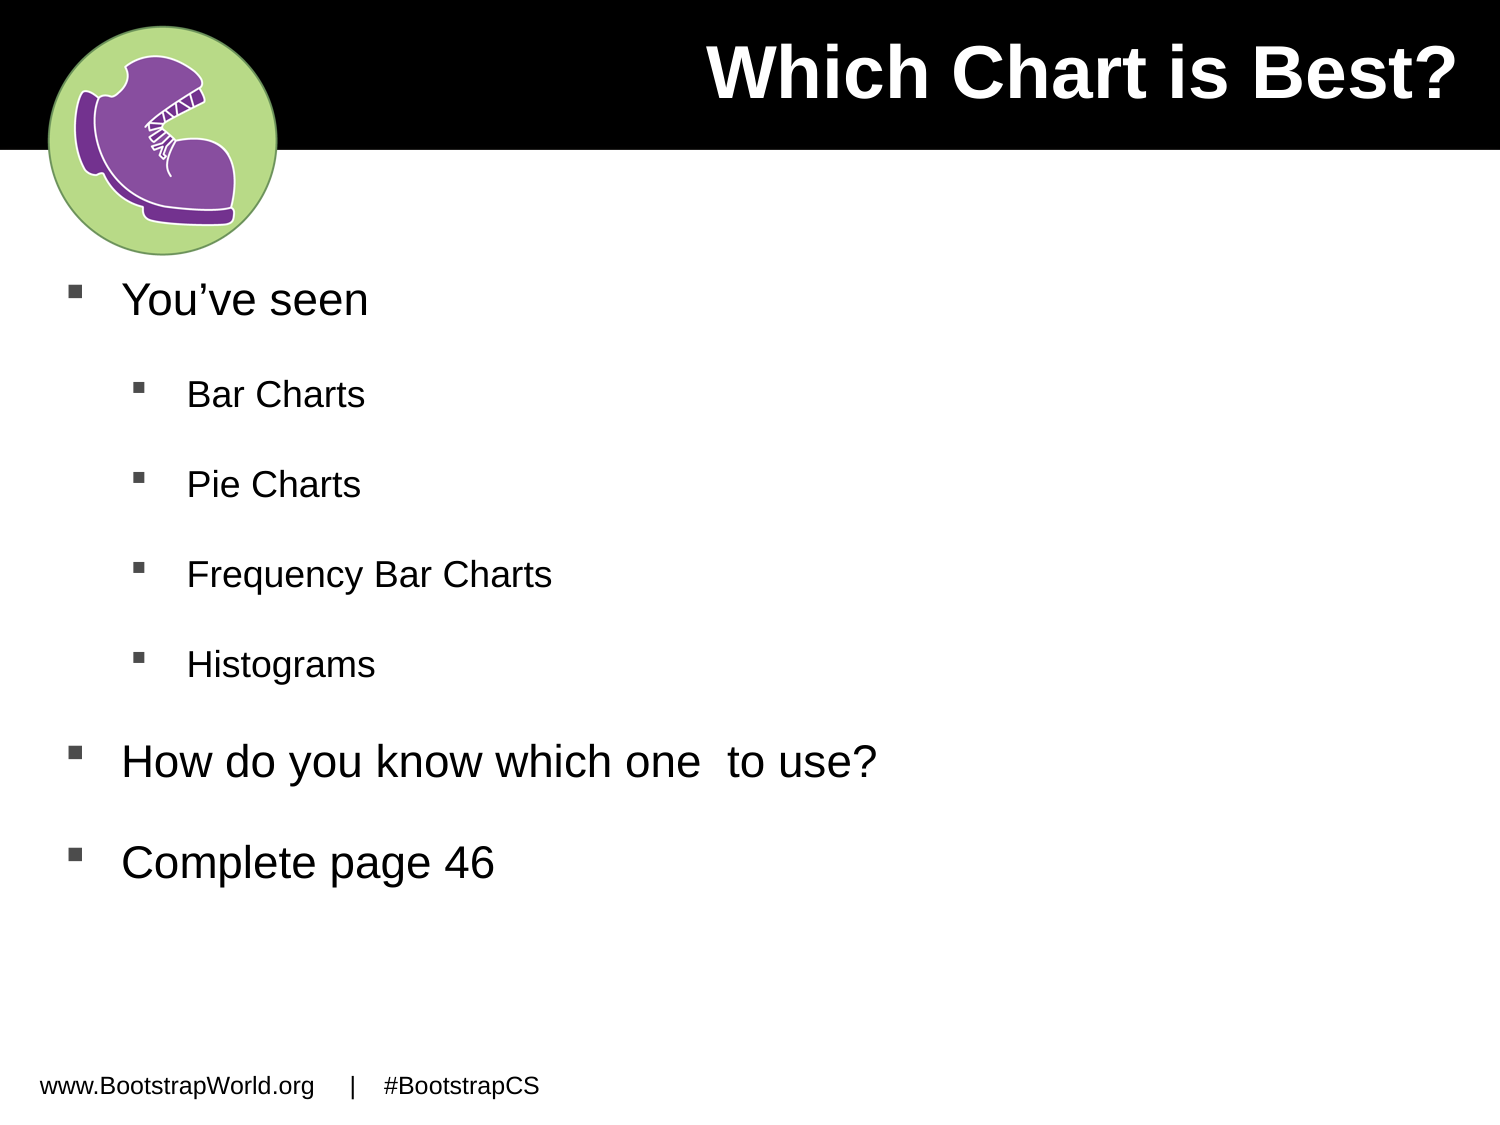

# Which Chart is Best?
You’ve seen
Bar Charts
Pie Charts
Frequency Bar Charts
Histograms
How do you know which one  to use?
Complete page 46
www.BootstrapWorld.org     |    #BootstrapCS